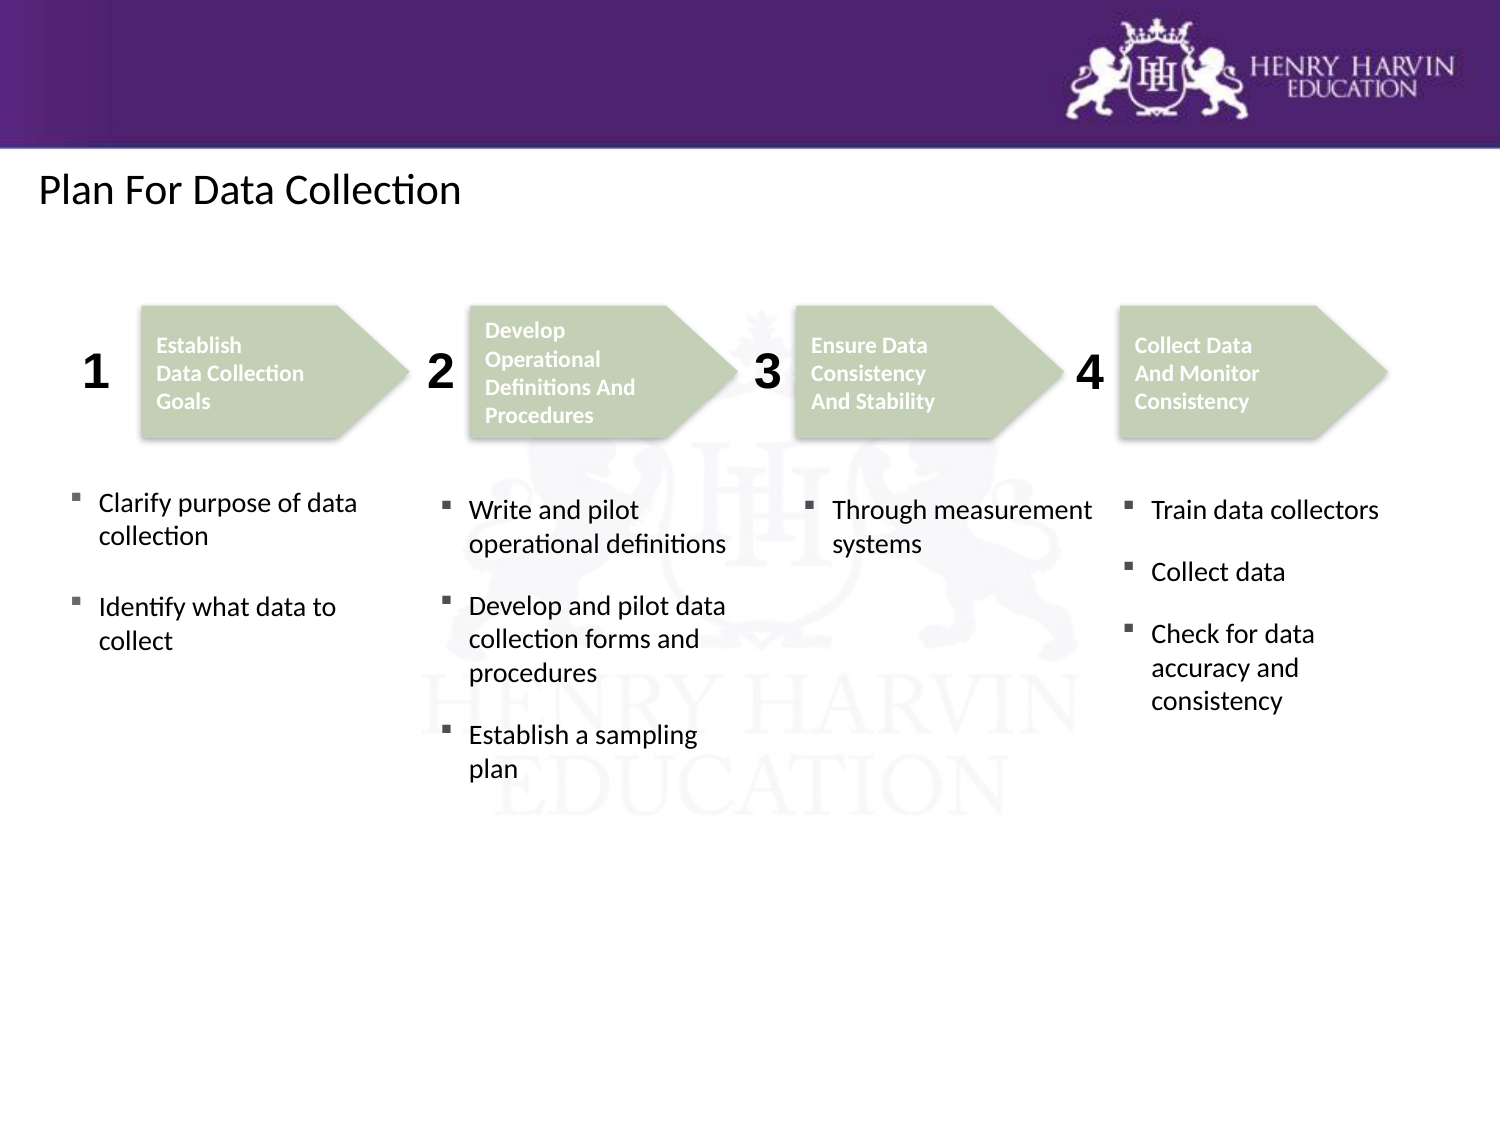

# Plan For Data Collection
Establish
Data Collection
Goals
Develop
Operational
Definitions And
Procedures
Ensure Data
Consistency
And Stability
Collect Data
And Monitor
Consistency
1
2
3
4

Clarify purpose of data collection
Identify what data to collect
Write and pilot operational definitions
Develop and pilot data collection forms and procedures
Establish a sampling plan
Through measurement systems
Train data collectors
Collect data
Check for data accuracy and consistency